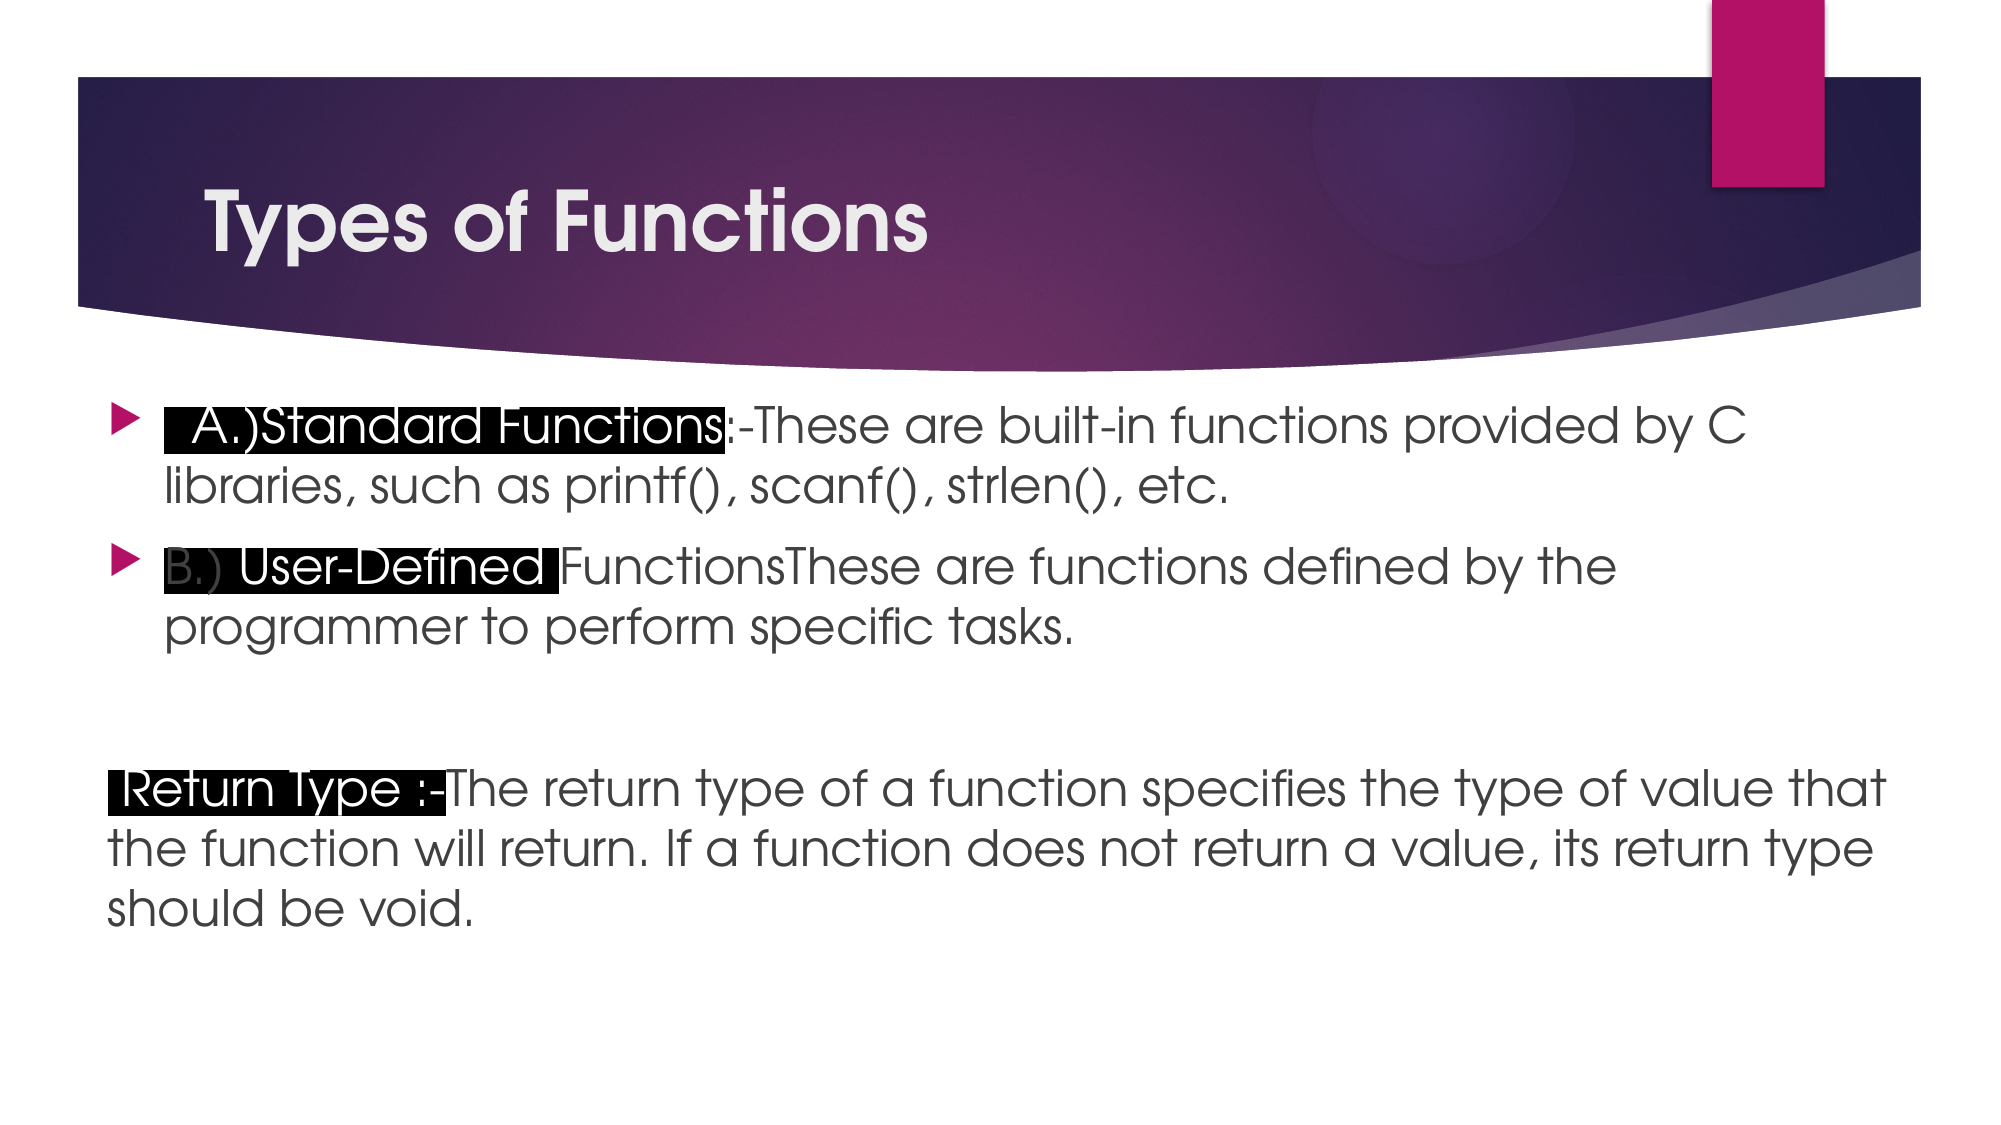

# Types of Functions
. A.)Standard Functions:-These are built-in functions provided by C libraries, such as printf(), scanf(), strlen(), etc.
B.) User-Defined FunctionsThese are functions defined by the programmer to perform specific tasks.

 Return Type :-The return type of a function specifies the type of value that the function will return. If a function does not return a value, its return type should be void.